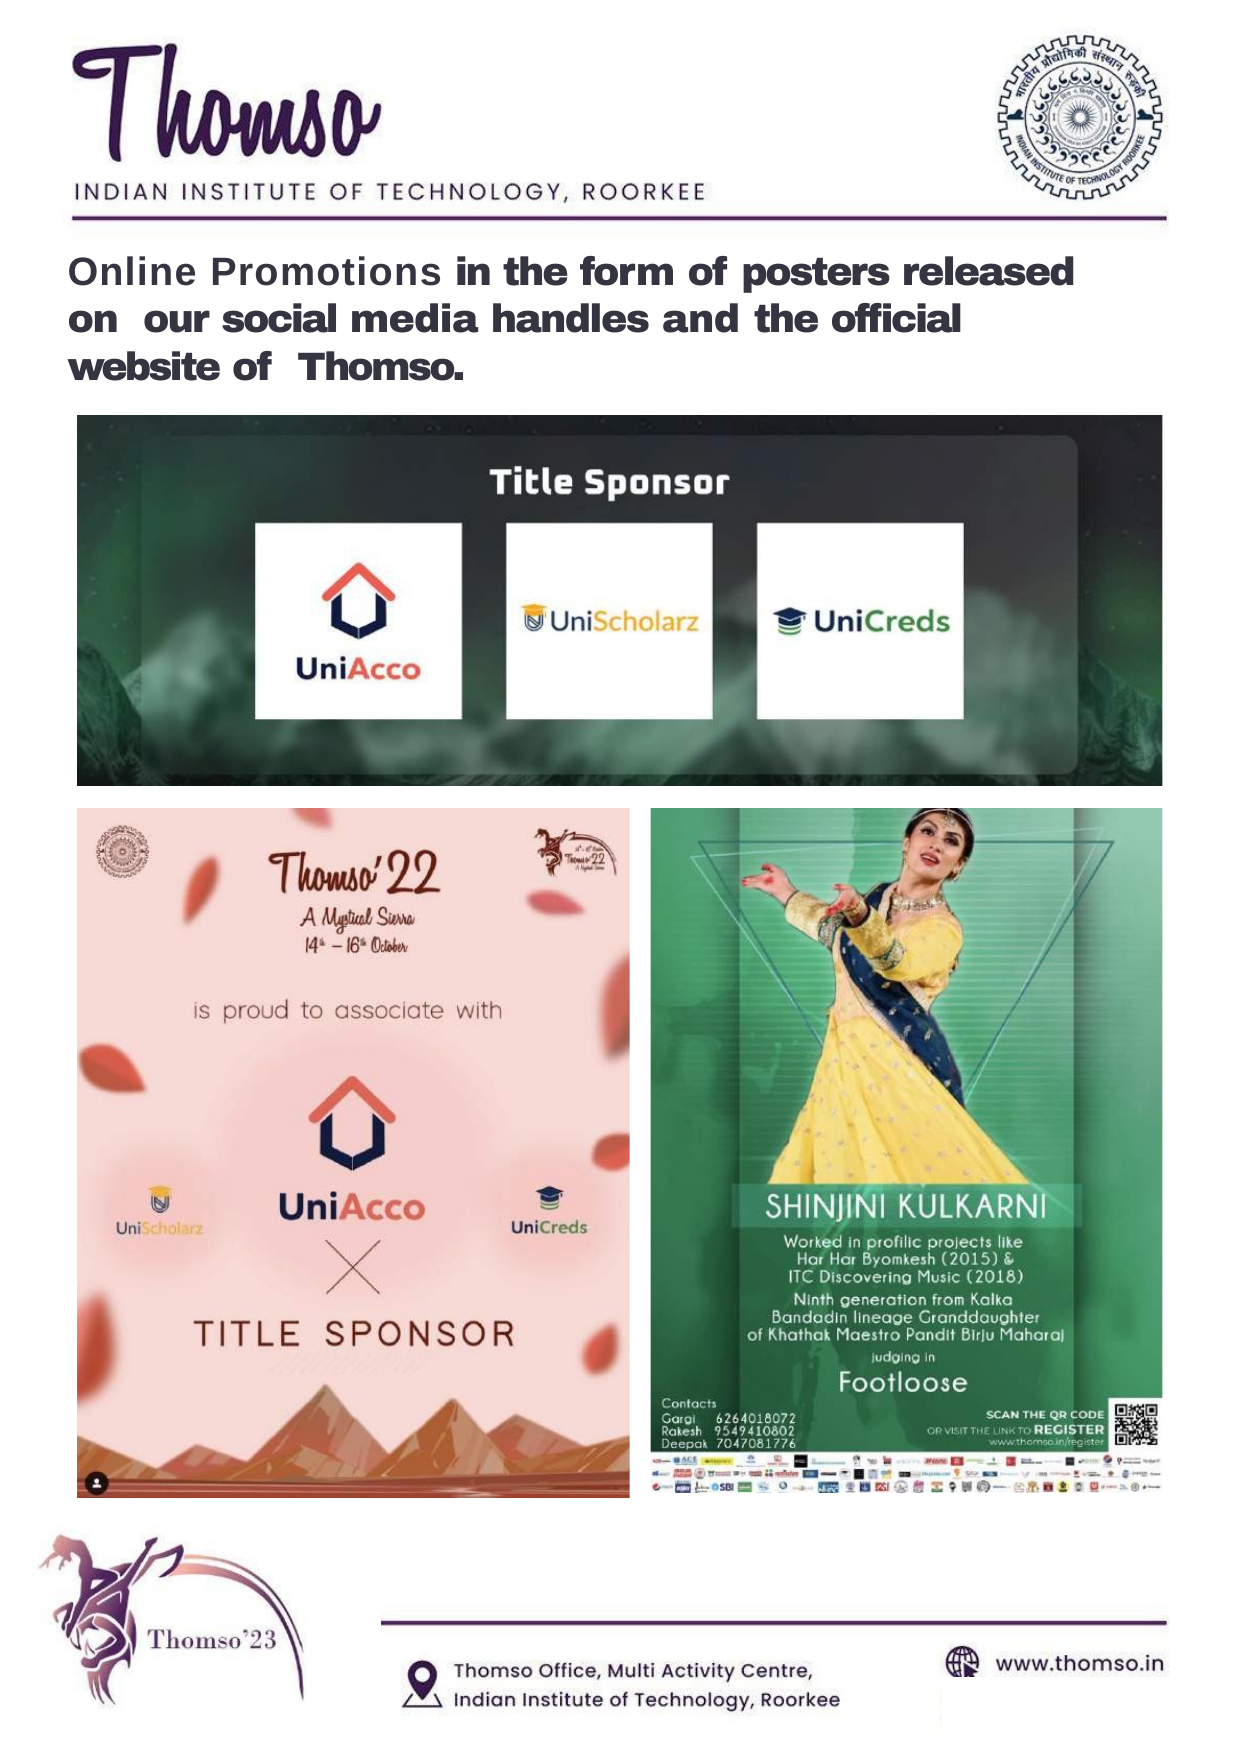

Online Promotions in the form of posters released on  our social media handles and the official website of  Thomso.